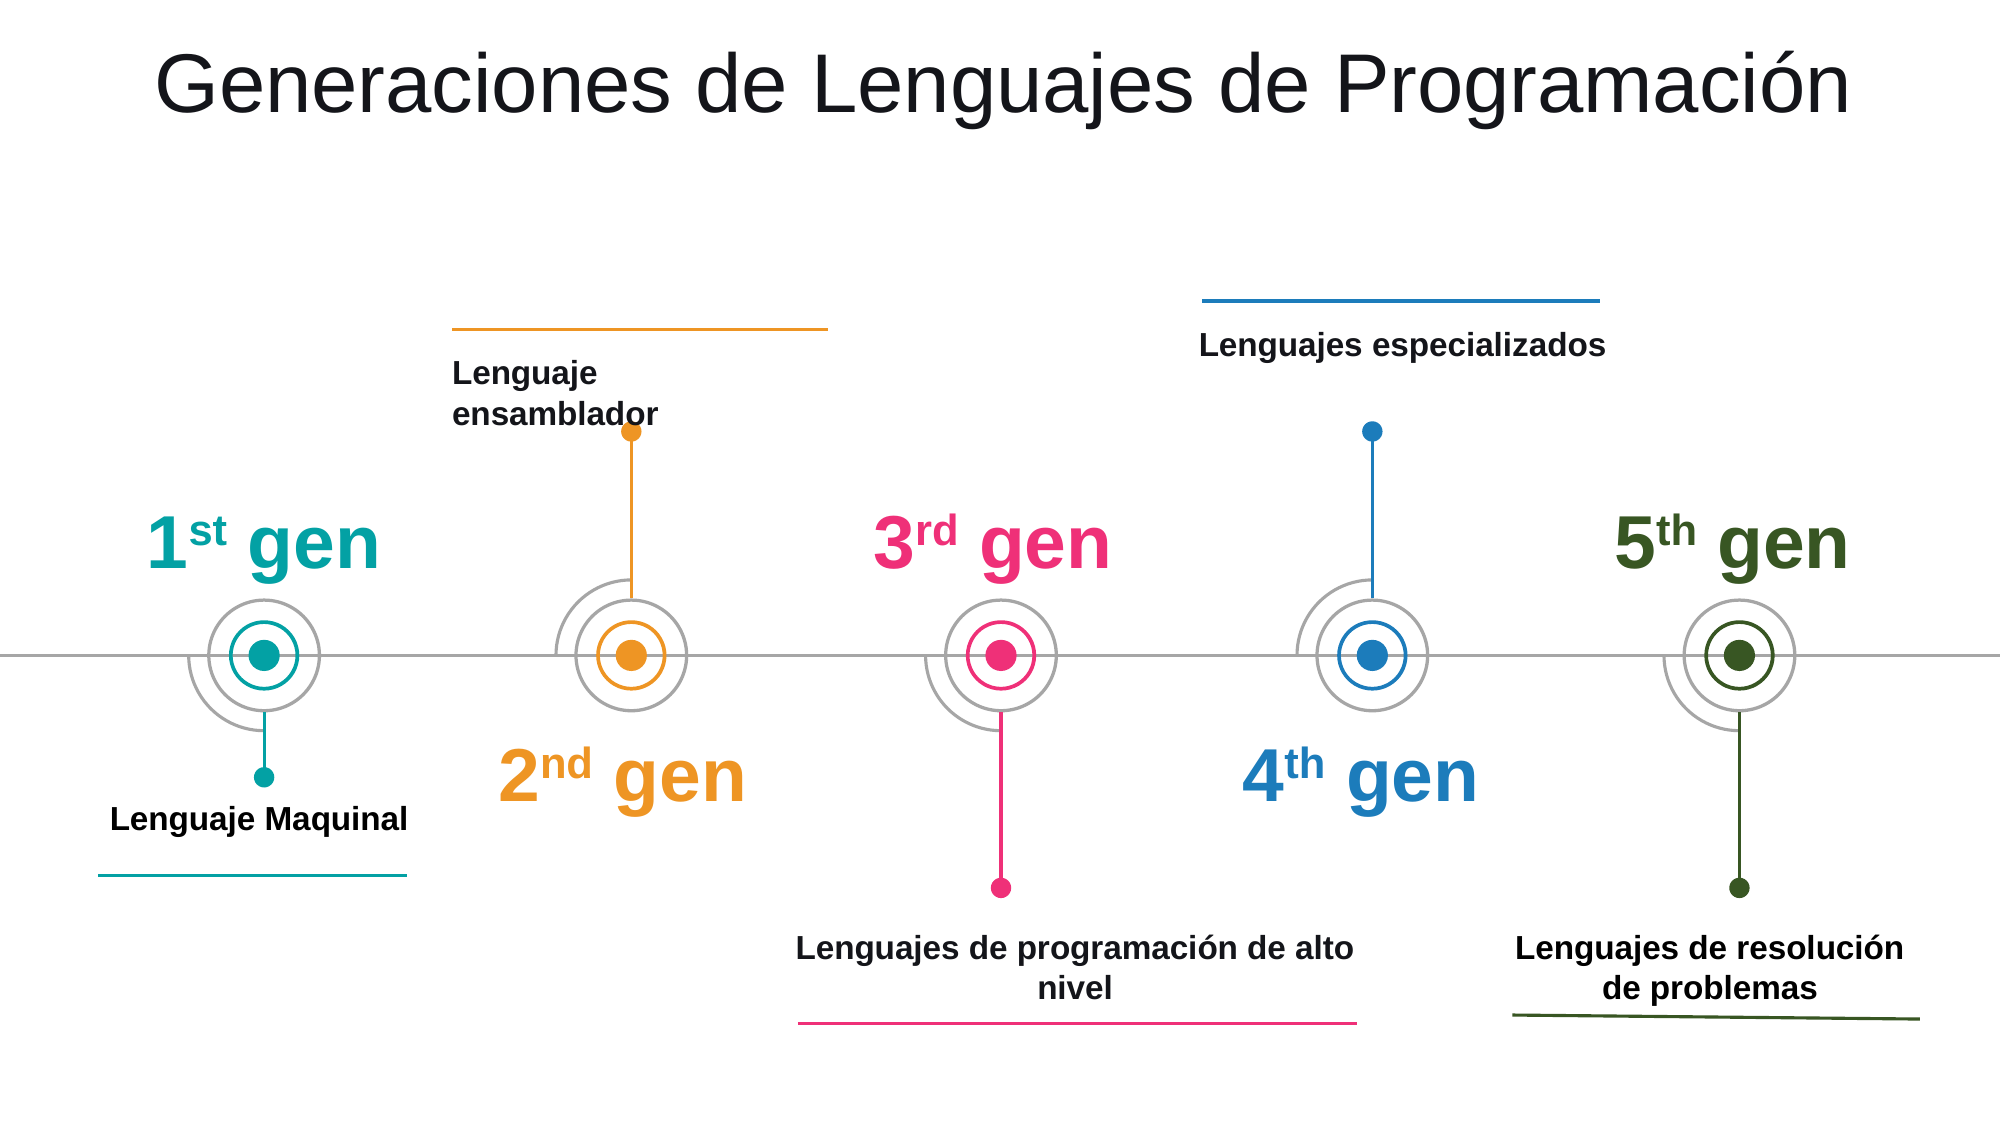

Generaciones de Lenguajes de Programación
Lenguajes especializados
Lenguaje ensamblador

1st gen
3rd gen
5th gen

2nd gen
4th gen

Lenguaje Maquinal

Lenguajes de programación de alto nivel
Lenguajes de resolución de problemas